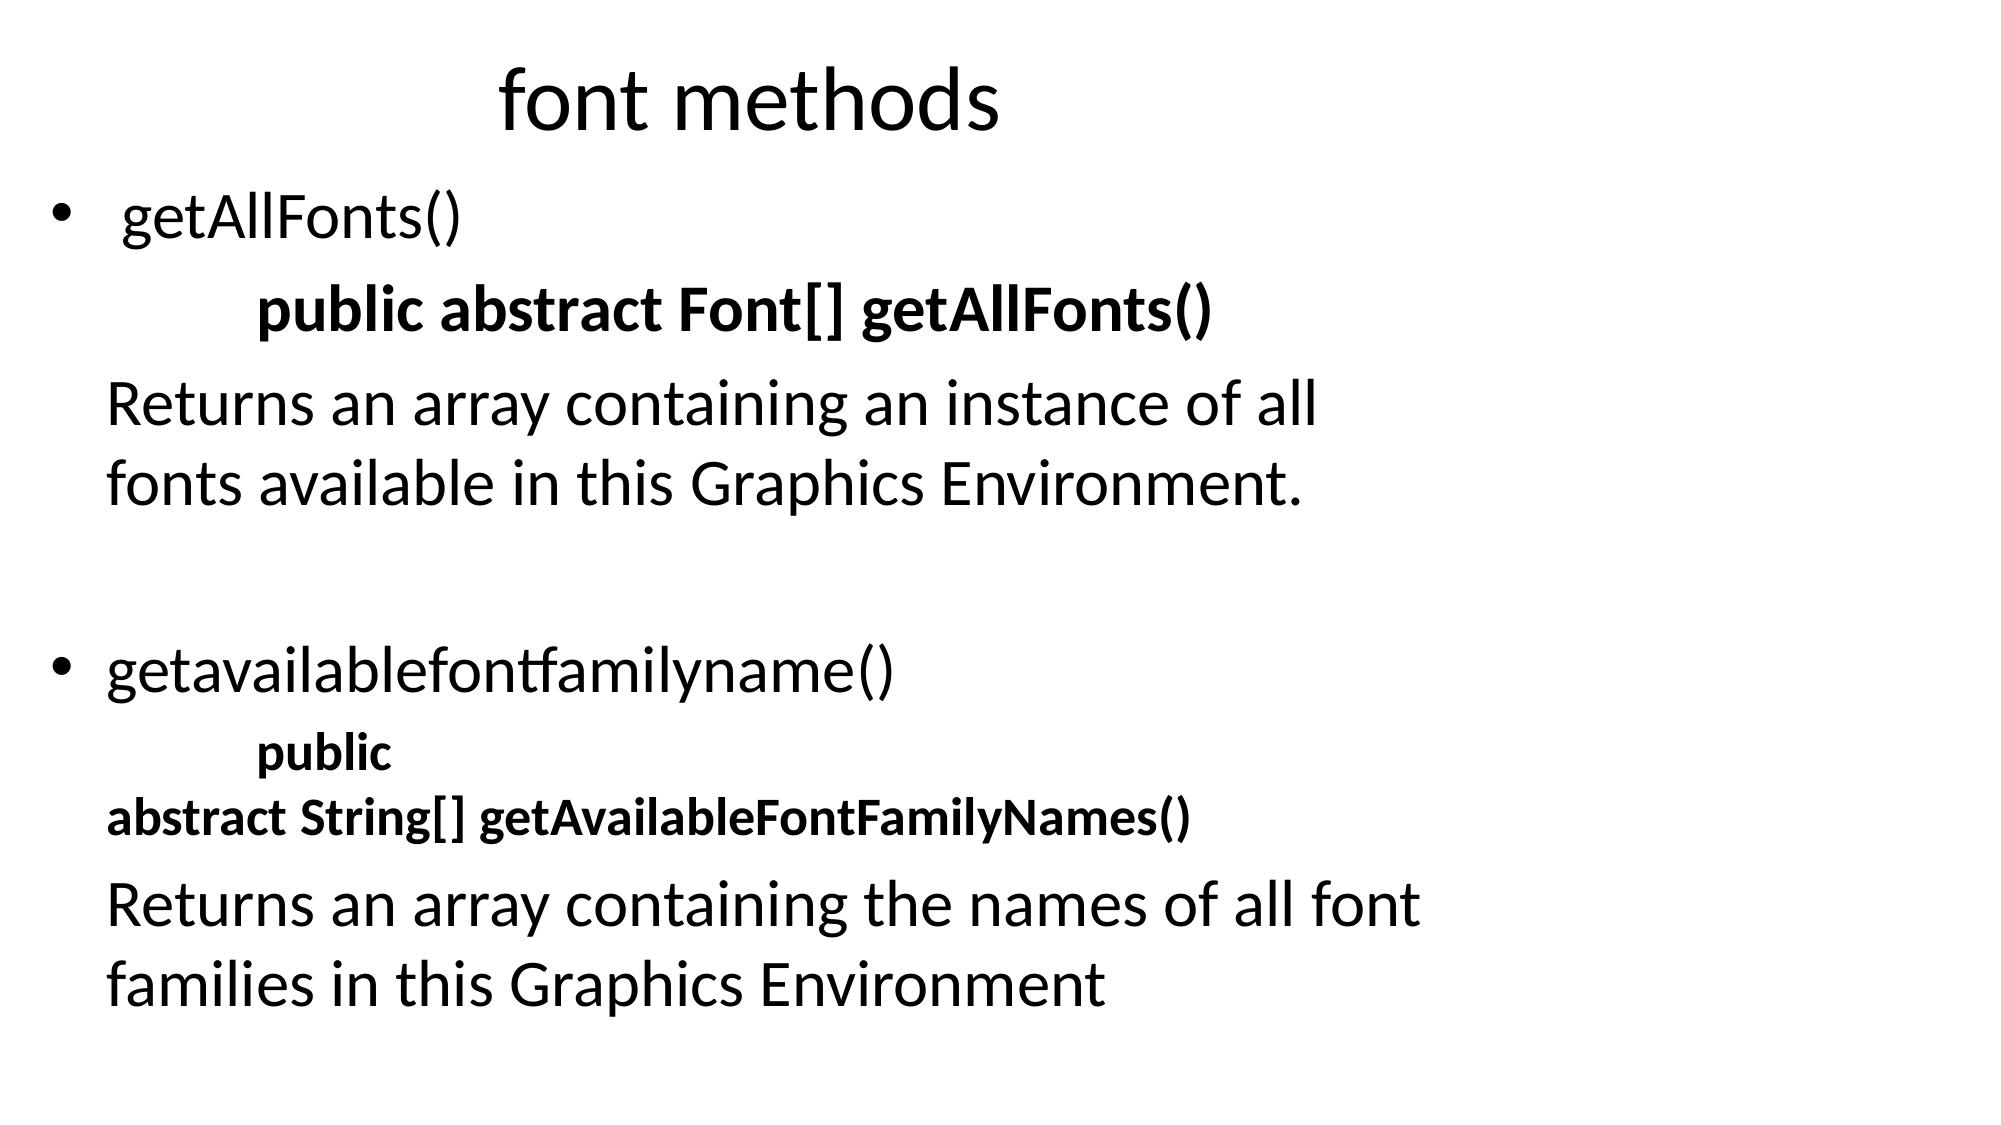

# font methods
 getAllFonts()
		public abstract Font[] getAllFonts()
	Returns an array containing an instance of all fonts available in this Graphics Environment.

getavailablefontfamilyname()
		public abstract String[] getAvailableFontFamilyNames()
	Returns an array containing the names of all font families in this Graphics Environment